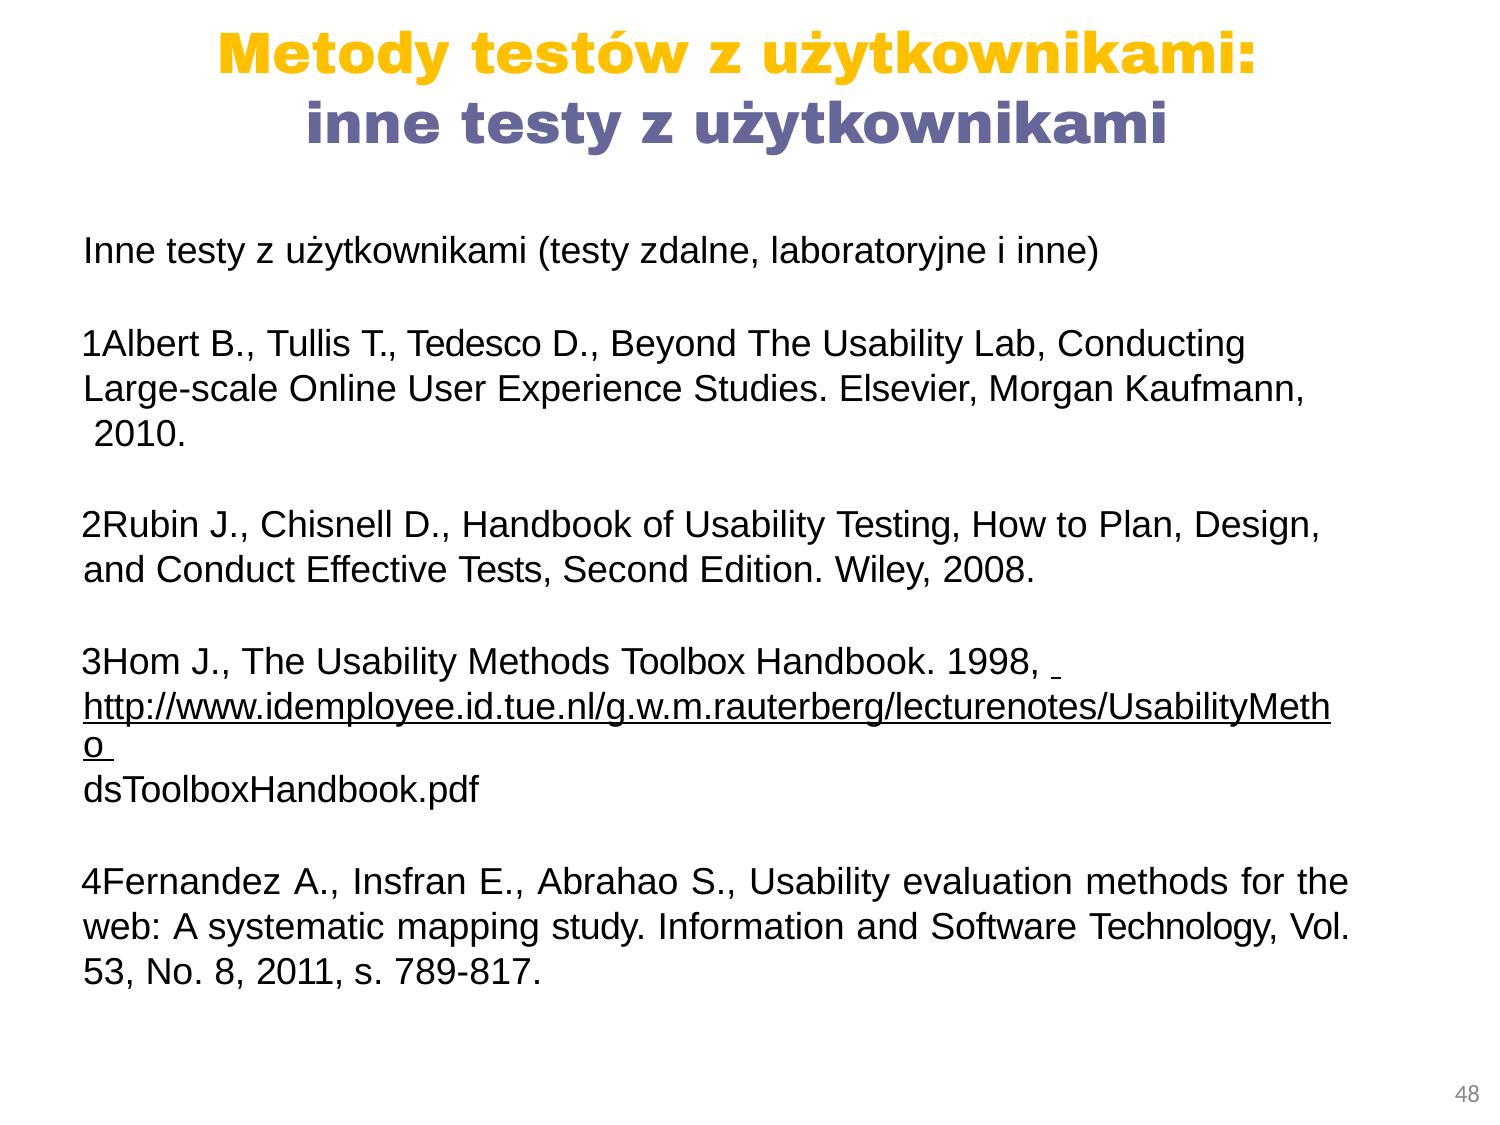

# Metody testów z użytkownikami:  inne testy z użytkownikami
Inne testy z użytkownikami (testy zdalne, laboratoryjne i inne)

Albert B., Tullis T., Tedesco D., Beyond The Usability Lab, Conducting  Large-scale Online User Experience Studies. Elsevier, Morgan Kaufmann,  2010.

Rubin J., Chisnell D., Handbook of Usability Testing, How to Plan, Design,  and Conduct Effective Tests, Second Edition. Wiley, 2008.

Hom J., The Usability Methods Toolbox Handbook. 1998,  http://www.idemployee.id.tue.nl/g.w.m.rauterberg/lecturenotes/UsabilityMetho  dsToolboxHandbook.pdf

Fernandez A., Insfran E., Abrahao S., Usability evaluation methods for the  web: A systematic mapping study. Information and Software Technology, Vol.  53, No. 8, 2011, s. 789-817.
48